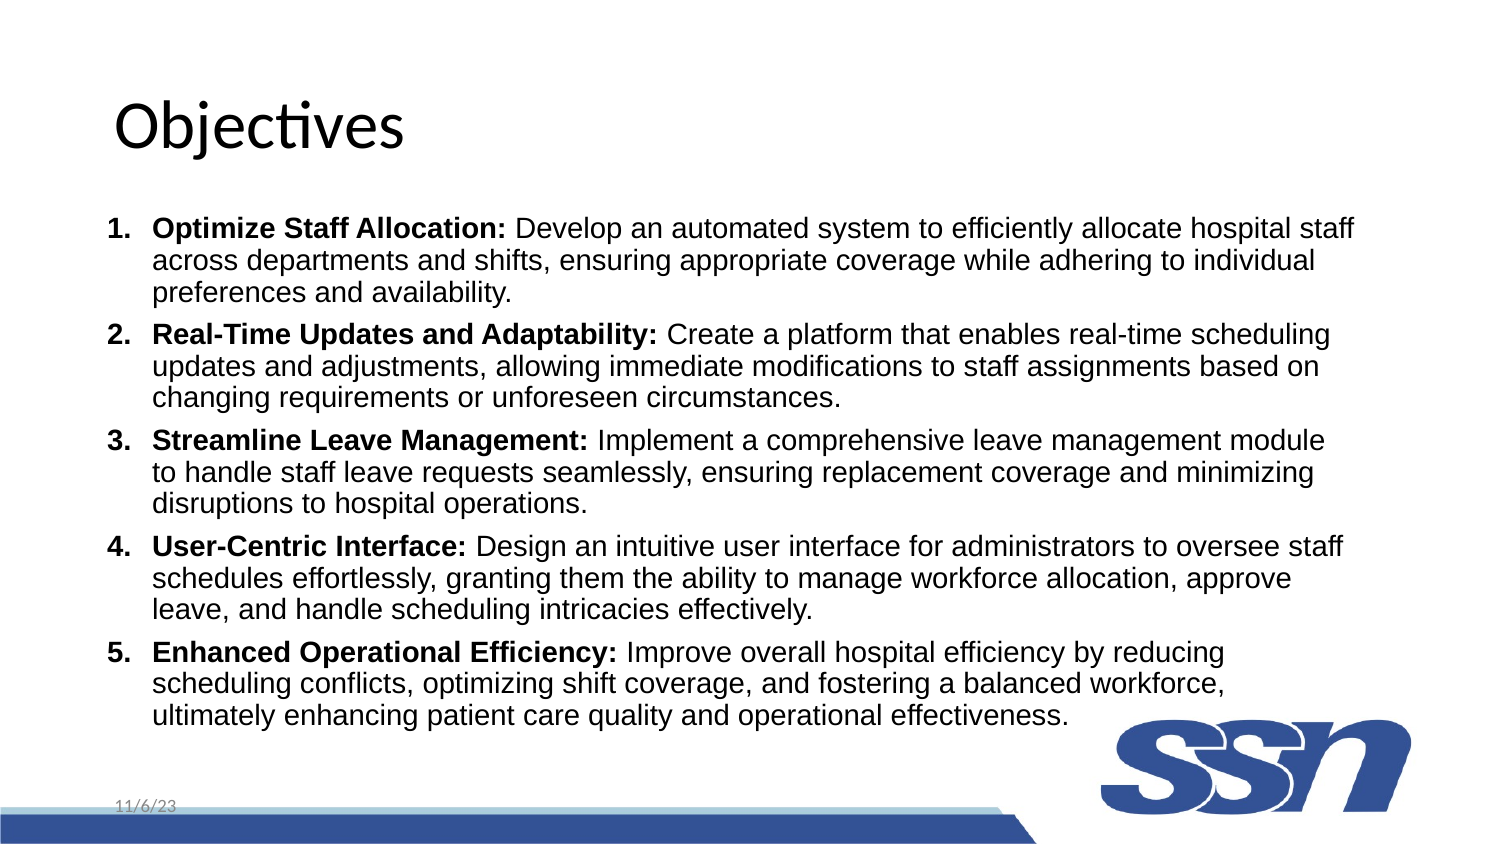

# Objectives
Optimize Staff Allocation: Develop an automated system to efficiently allocate hospital staff across departments and shifts, ensuring appropriate coverage while adhering to individual preferences and availability.
Real-Time Updates and Adaptability: Create a platform that enables real-time scheduling updates and adjustments, allowing immediate modifications to staff assignments based on changing requirements or unforeseen circumstances.
Streamline Leave Management: Implement a comprehensive leave management module to handle staff leave requests seamlessly, ensuring replacement coverage and minimizing disruptions to hospital operations.
User-Centric Interface: Design an intuitive user interface for administrators to oversee staff schedules effortlessly, granting them the ability to manage workforce allocation, approve leave, and handle scheduling intricacies effectively.
Enhanced Operational Efficiency: Improve overall hospital efficiency by reducing scheduling conflicts, optimizing shift coverage, and fostering a balanced workforce, ultimately enhancing patient care quality and operational effectiveness.

11/6/23